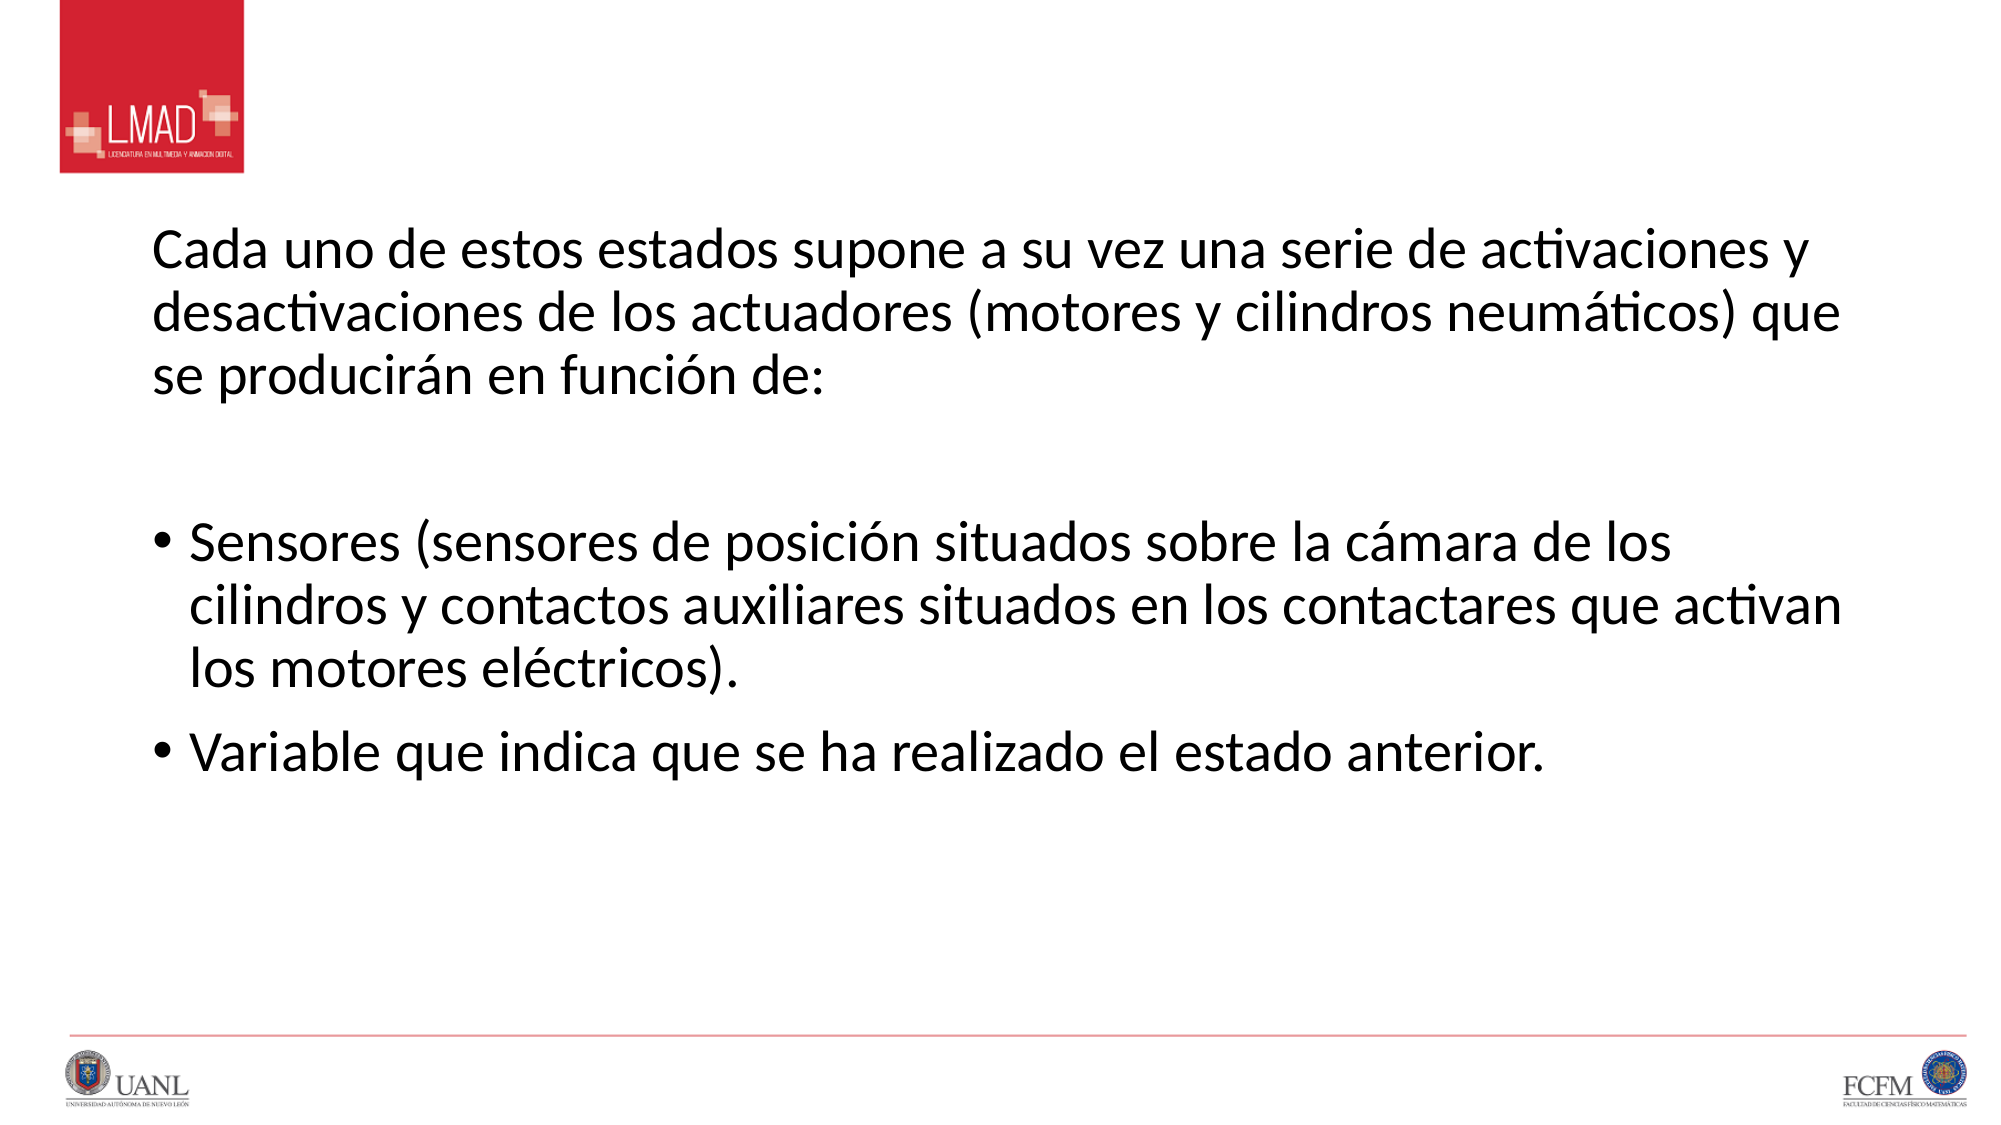

#
Cada uno de estos estados supone a su vez una serie de activaciones y desactivaciones de los actuadores (motores y cilindros neumáticos) que se producirán en función de:

Sensores (sensores de posición situados sobre la cámara de los cilindros y contactos auxiliares situados en los contactares que activan los motores eléctricos).
Variable que indica que se ha realizado el estado anterior.